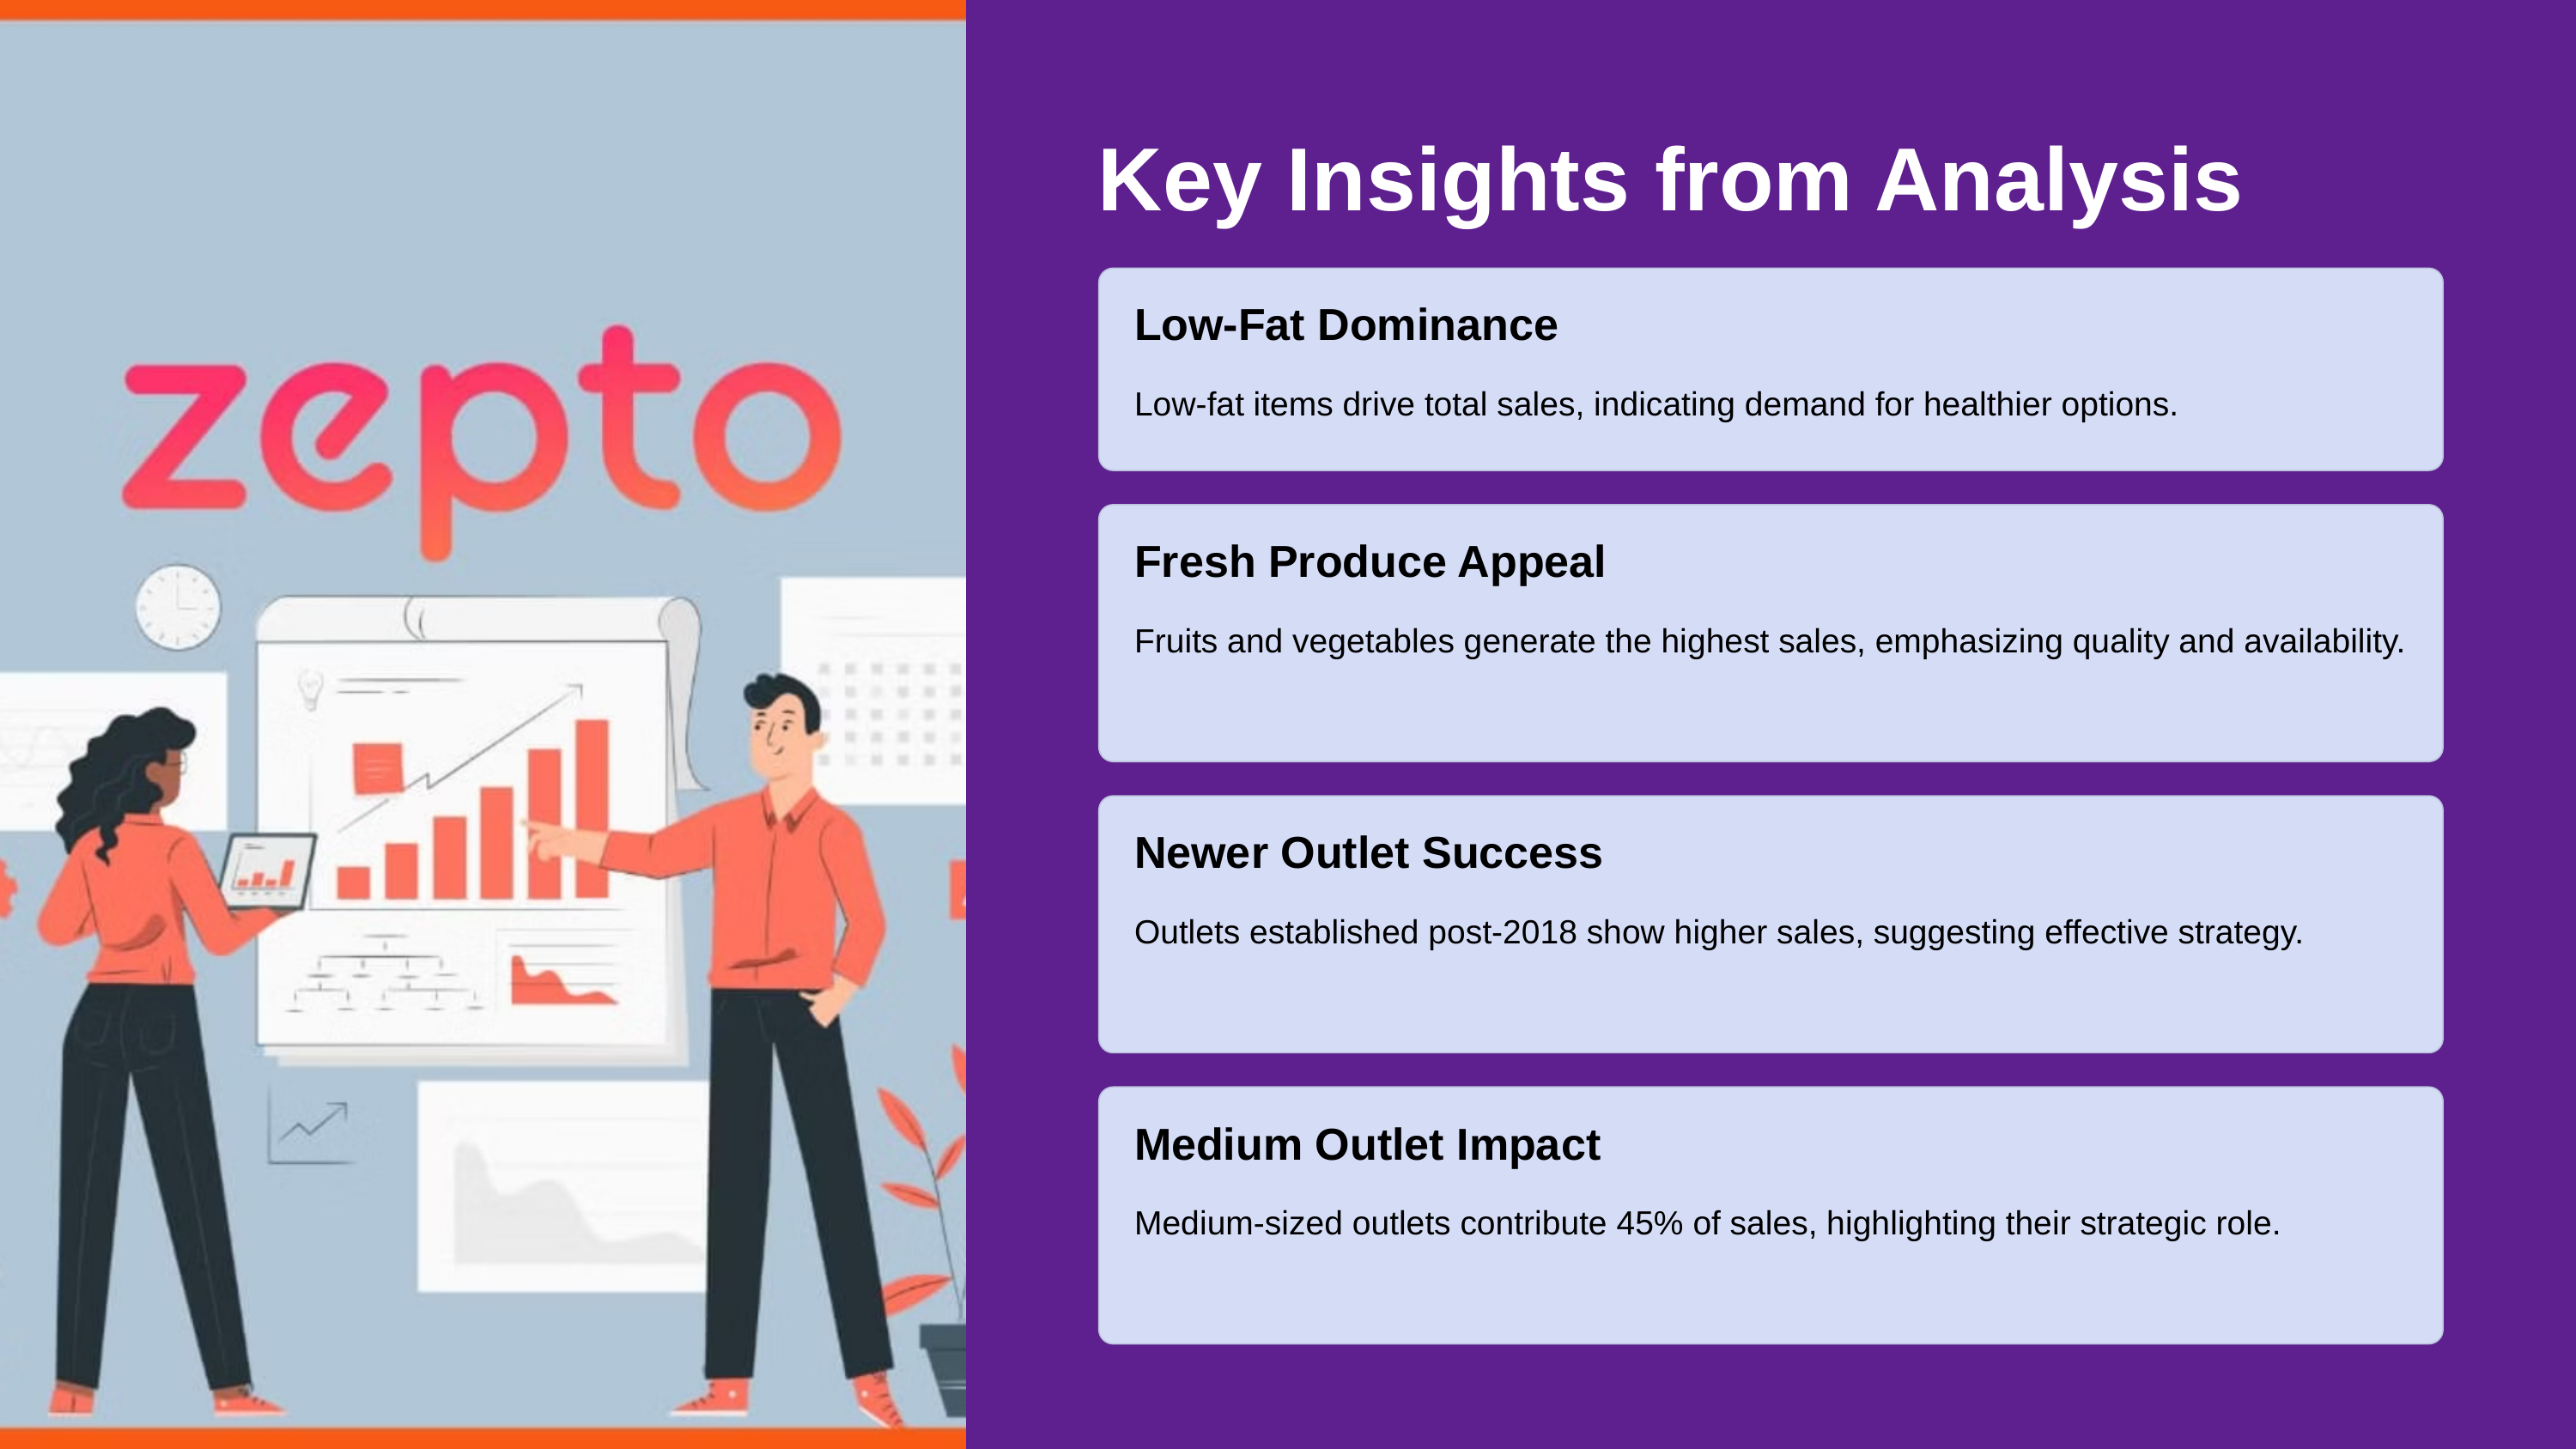

Key Insights from Analysis

Low-Fat Dominance

Low-fat items drive total sales, indicating demand for healthier options.

Fresh Produce Appeal

Fruits and vegetables generate the highest sales, emphasizing quality and availability.

Newer Outlet Success

Outlets established post-2018 show higher sales, suggesting effective strategy.

Medium Outlet Impact

Medium-sized outlets contribute 45% of sales, highlighting their strategic role.